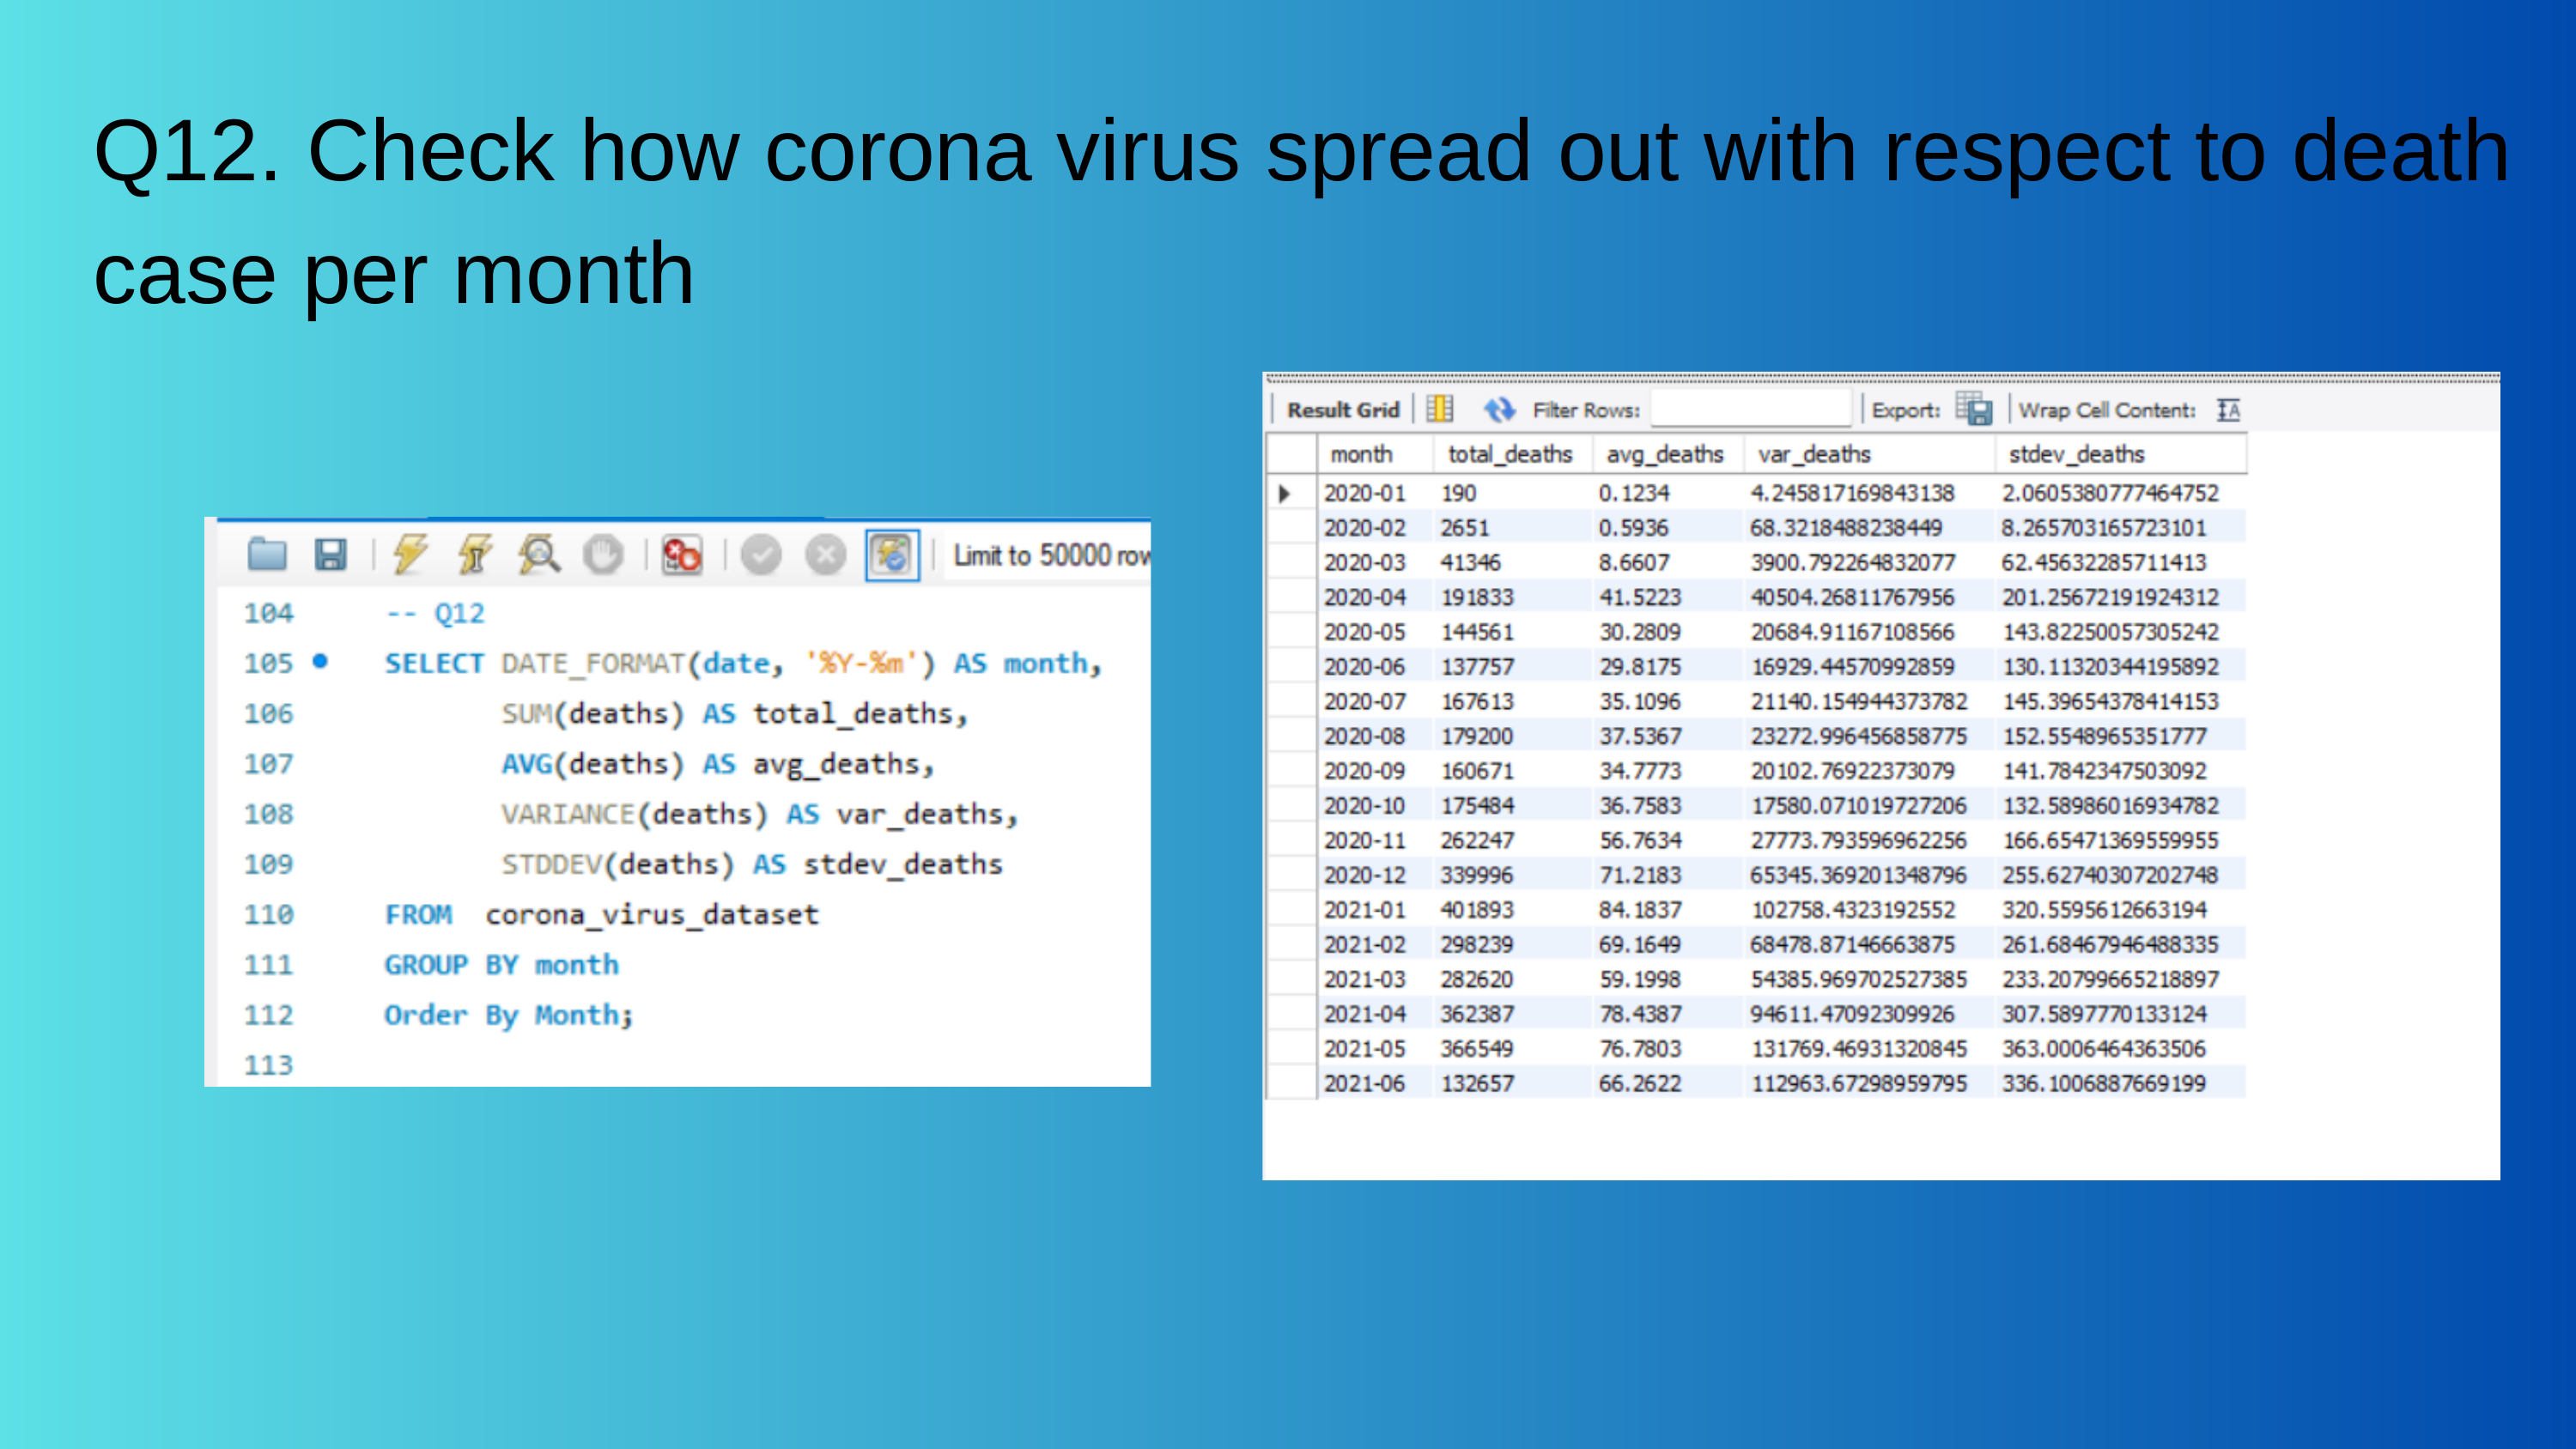

Q12. Check how corona virus spread out with respect to death case per month